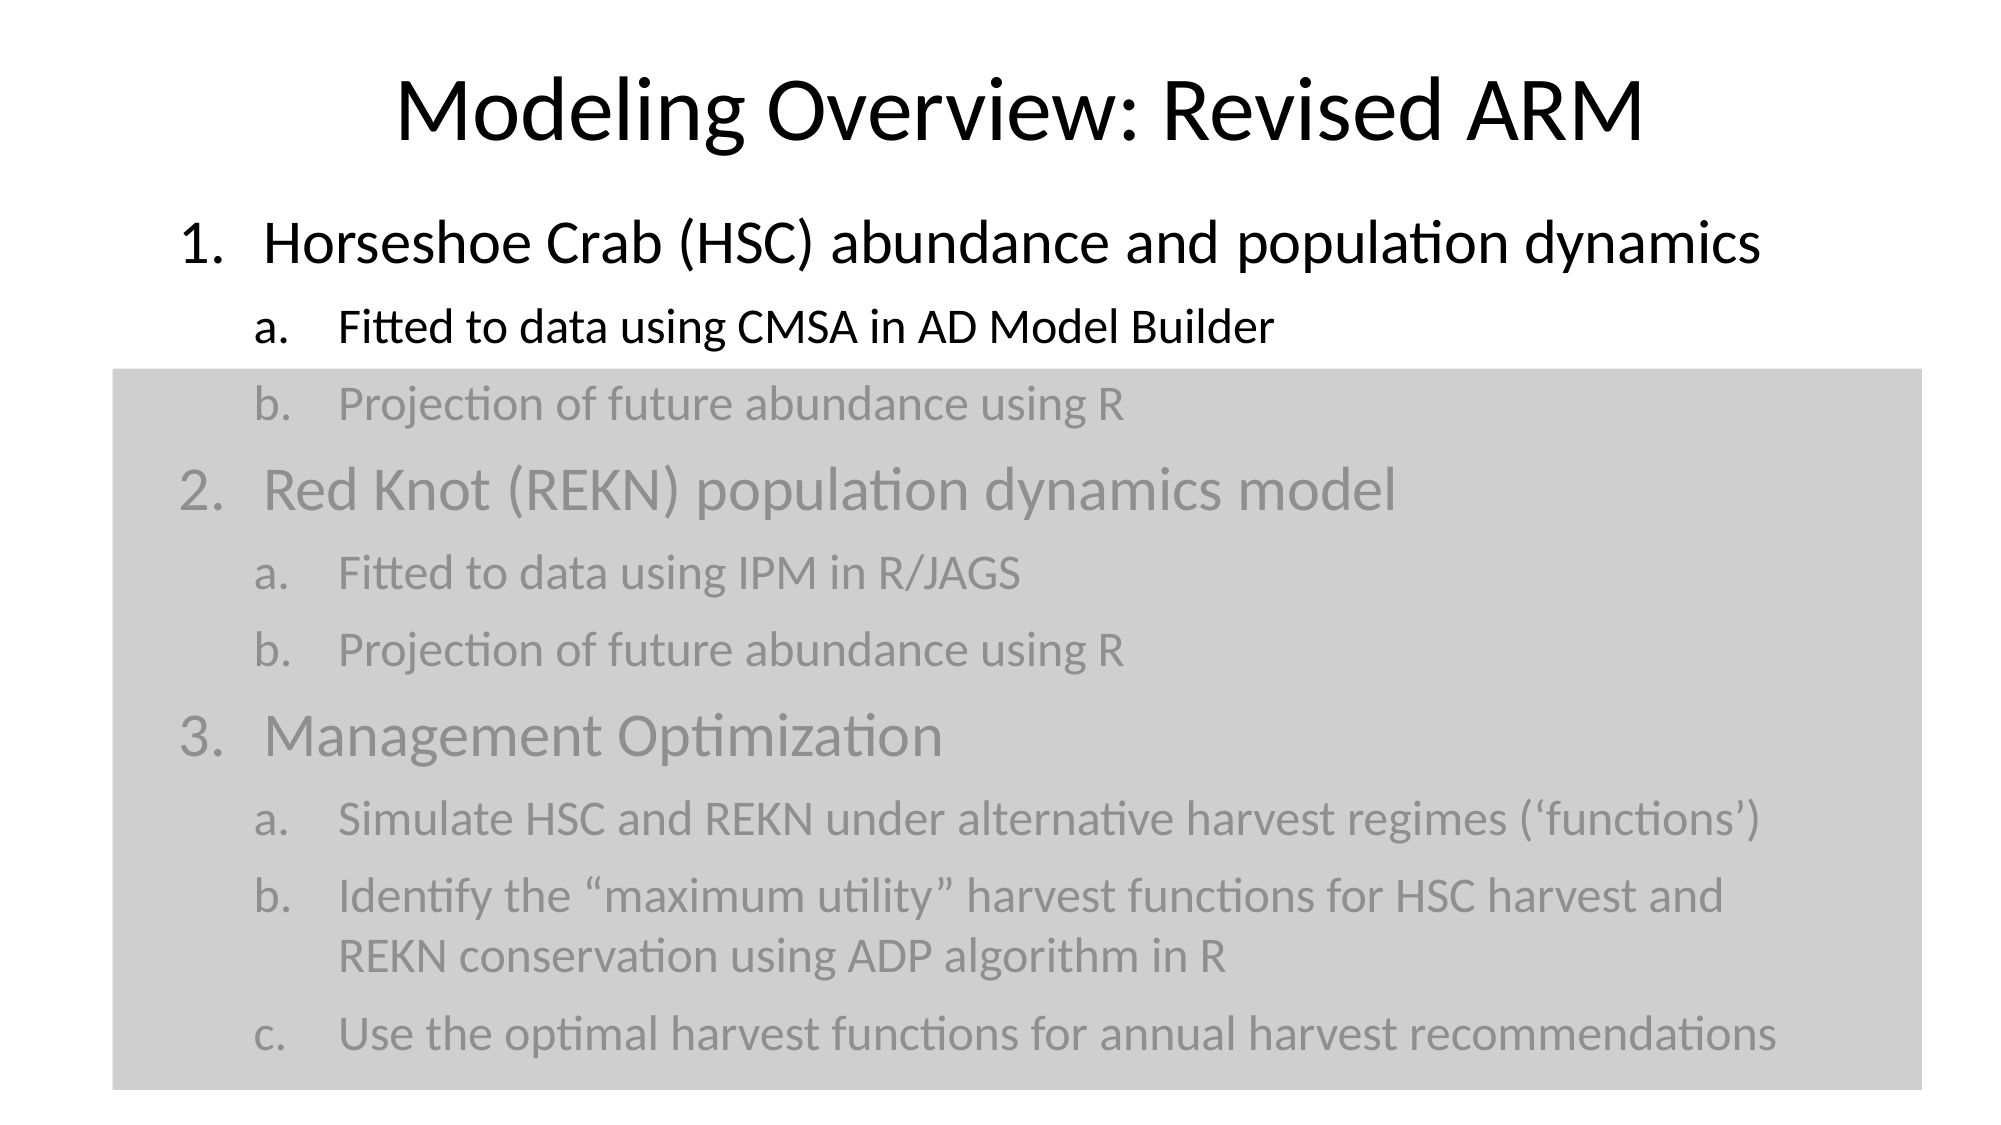

Modeling Overview: Revised ARM
Horseshoe Crab (HSC) abundance and population dynamics
Fitted to data using CMSA in AD Model Builder
Projection of future abundance using R
Red Knot (REKN) population dynamics model
Fitted to data using IPM in R/JAGS
Projection of future abundance using R
Management Optimization
Simulate HSC and REKN under alternative harvest regimes (‘functions’)
Identify the “maximum utility” harvest functions for HSC harvest and REKN conservation using ADP algorithm in R
Use the optimal harvest functions for annual harvest recommendations